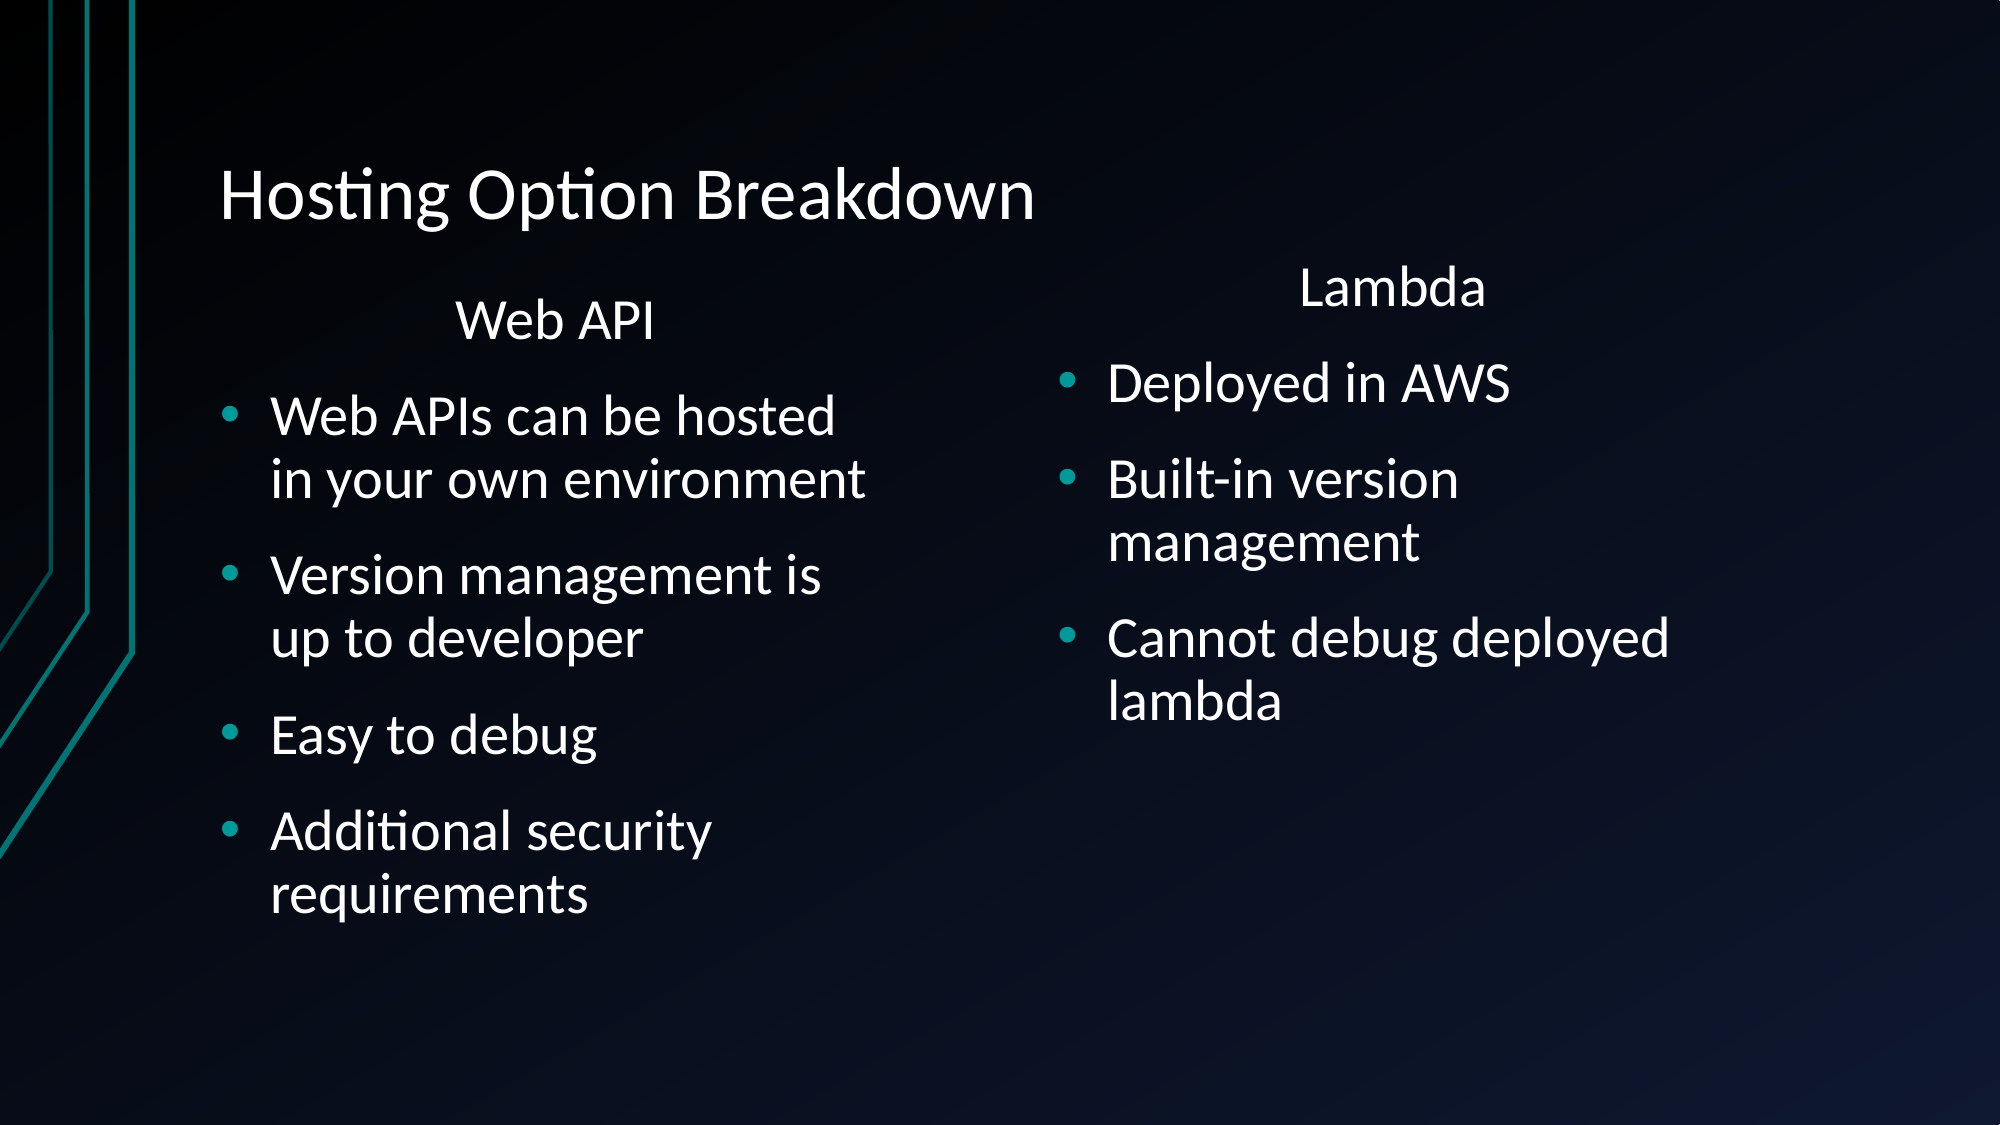

# Hosting Option Breakdown
Lambda
Deployed in AWS
Built-in version management
Cannot debug deployed lambda

Web API
Web APIs can be hosted in your own environment
Version management is up to developer
Easy to debug
Additional security requirements